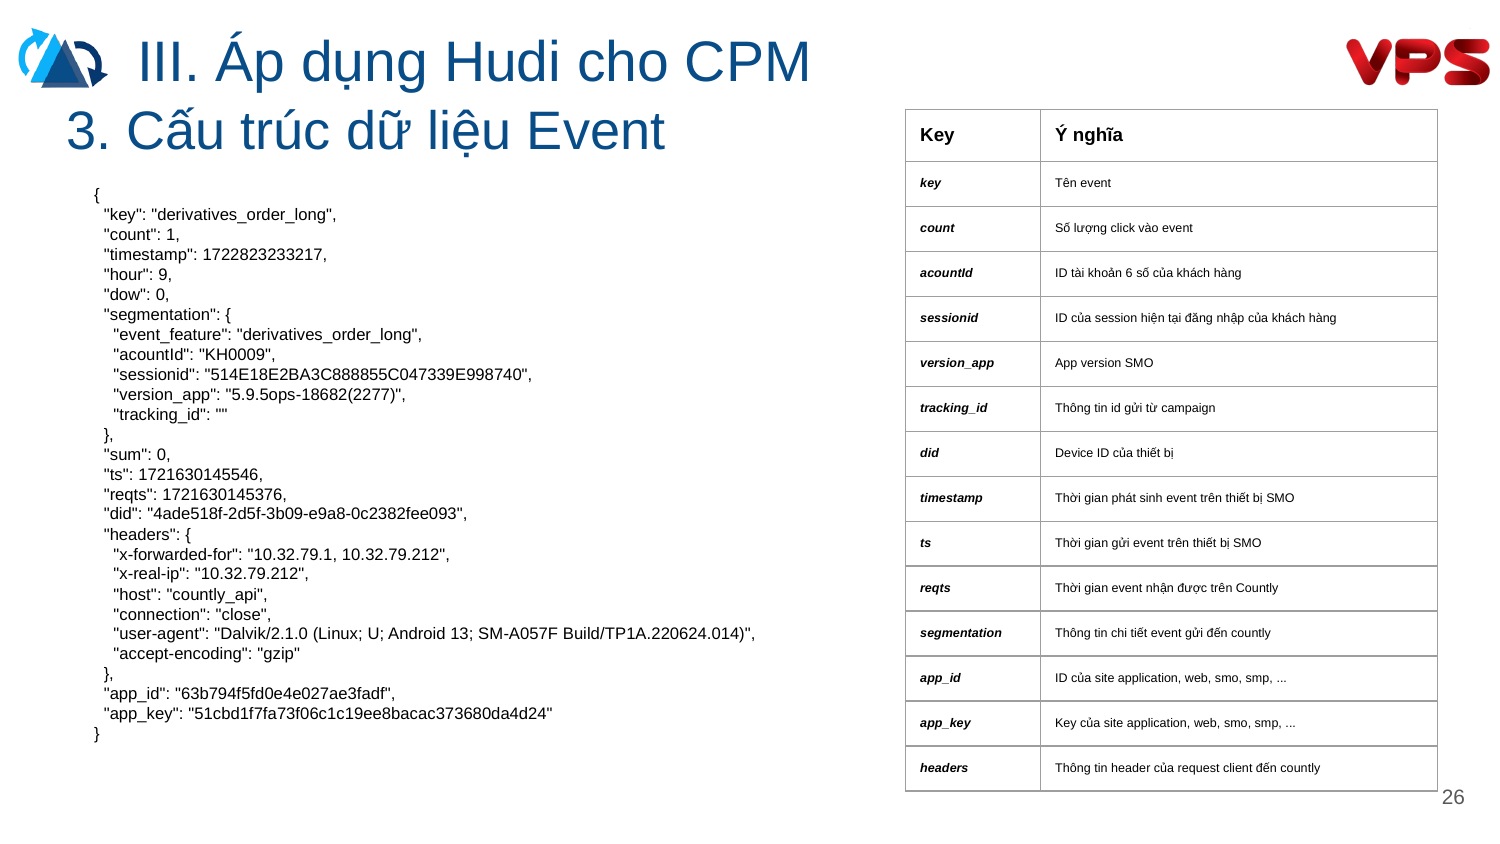

III. Áp dụng Hudi cho CPM
# 3. Cấu trúc dữ liệu Event
| Key | Ý nghĩa |
| --- | --- |
| key | Tên event |
| count | Số lượng click vào event |
| acountId | ID tài khoản 6 số của khách hàng |
| sessionid | ID của session hiện tại đăng nhập của khách hàng |
| version\_app | App version SMO |
| tracking\_id | Thông tin id gửi từ campaign |
| did | Device ID của thiết bị |
| timestamp | Thời gian phát sinh event trên thiết bị SMO |
| ts | Thời gian gửi event trên thiết bị SMO |
| reqts | Thời gian event nhận được trên Countly |
| segmentation | Thông tin chi tiết event gửi đến countly |
| app\_id | ID của site application, web, smo, smp, ... |
| app\_key | Key của site application, web, smo, smp, ... |
| headers | Thông tin header của request client đến countly |
{
  "key": "derivatives_order_long",
  "count": 1,
  "timestamp": 1722823233217,
  "hour": 9,
  "dow": 0,
  "segmentation": {
    "event_feature": "derivatives_order_long",
    "acountId": "KH0009",
    "sessionid": "514E18E2BA3C888855C047339E998740",
    "version_app": "5.9.5ops-18682(2277)",
    "tracking_id": ""
  },
  "sum": 0,
  "ts": 1721630145546,
  "reqts": 1721630145376,
  "did": "4ade518f-2d5f-3b09-e9a8-0c2382fee093",
  "headers": {
    "x-forwarded-for": "10.32.79.1, 10.32.79.212",
    "x-real-ip": "10.32.79.212",
    "host": "countly_api",
    "connection": "close",
    "user-agent": "Dalvik/2.1.0 (Linux; U; Android 13; SM-A057F Build/TP1A.220624.014)",
    "accept-encoding": "gzip"
  },
  "app_id": "63b794f5fd0e4e027ae3fadf",
  "app_key": "51cbd1f7fa73f06c1c19ee8bacac373680da4d24"
}

26